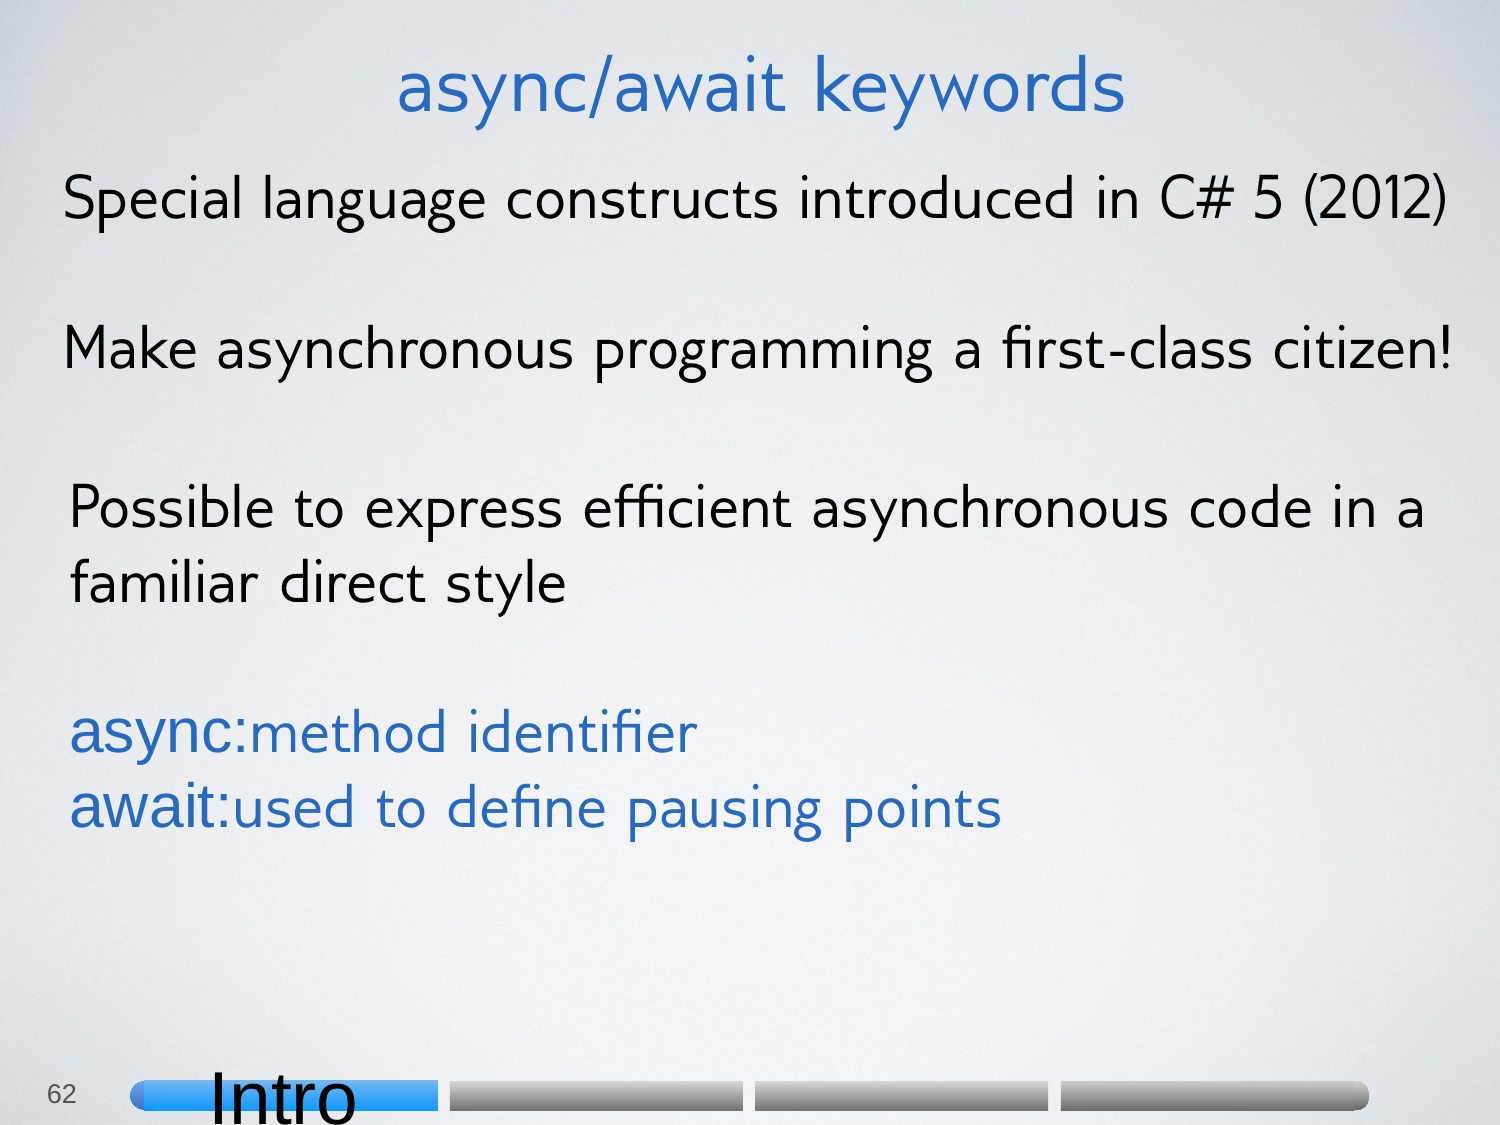

# async/await keywords
Special language constructs introduced in C# 5 (2012)

Make asynchronous programming a first-class citizen!
Possible to express efficient asynchronous code in a familiar direct style

async:method identifier
await:used to define pausing points
62